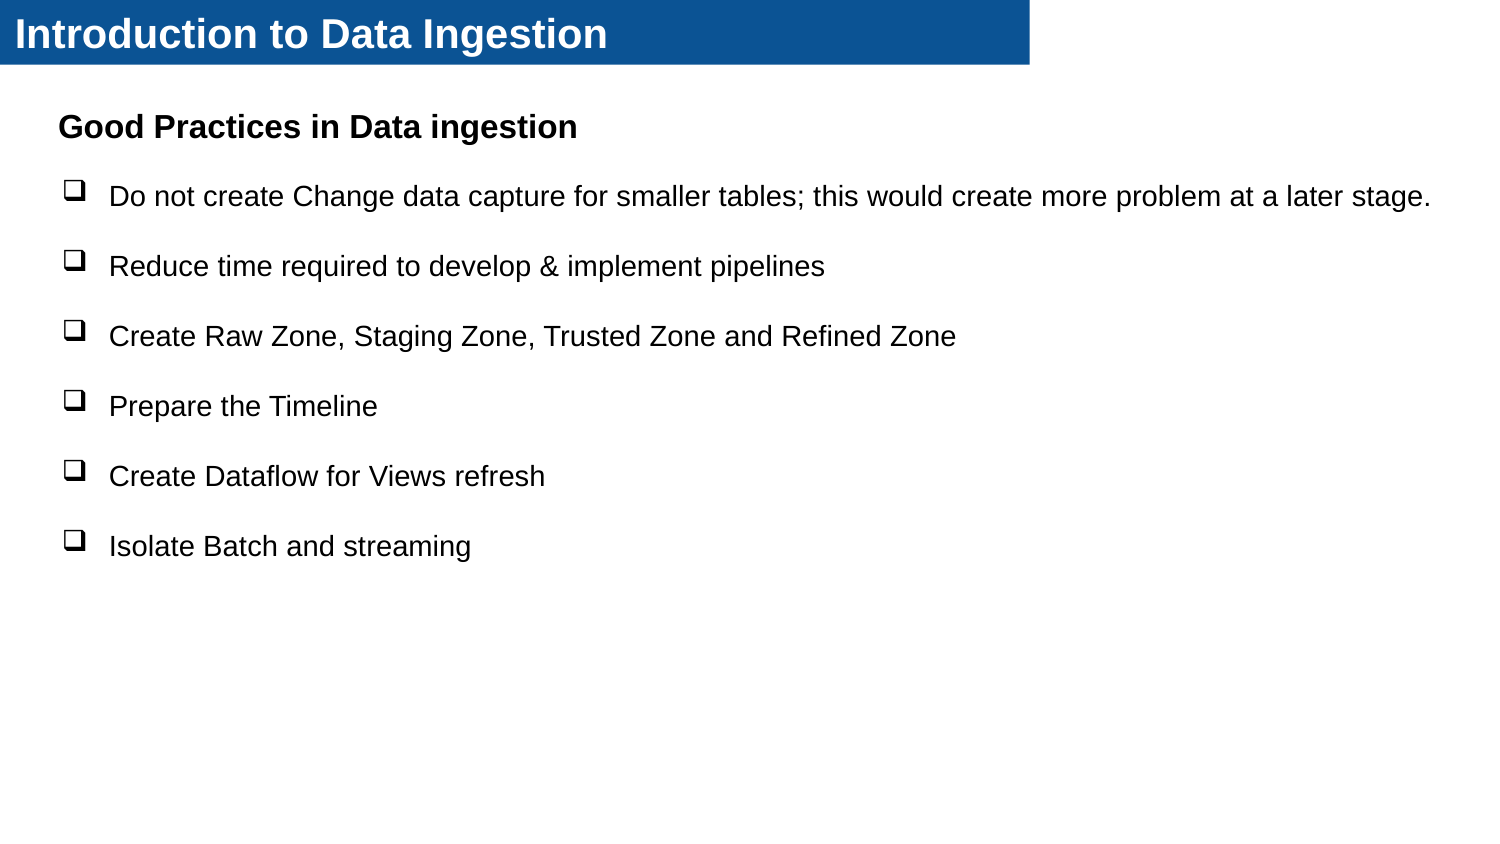

Introduction to Data Ingestion

Good Practices in Data ingestion
Do not create Change data capture for smaller tables; this would create more problem at a later stage.

Reduce time required to develop & implement pipelines

Create Raw Zone, Staging Zone, Trusted Zone and Refined Zone

Prepare the Timeline

Create Dataflow for Views refresh

Isolate Batch and streaming